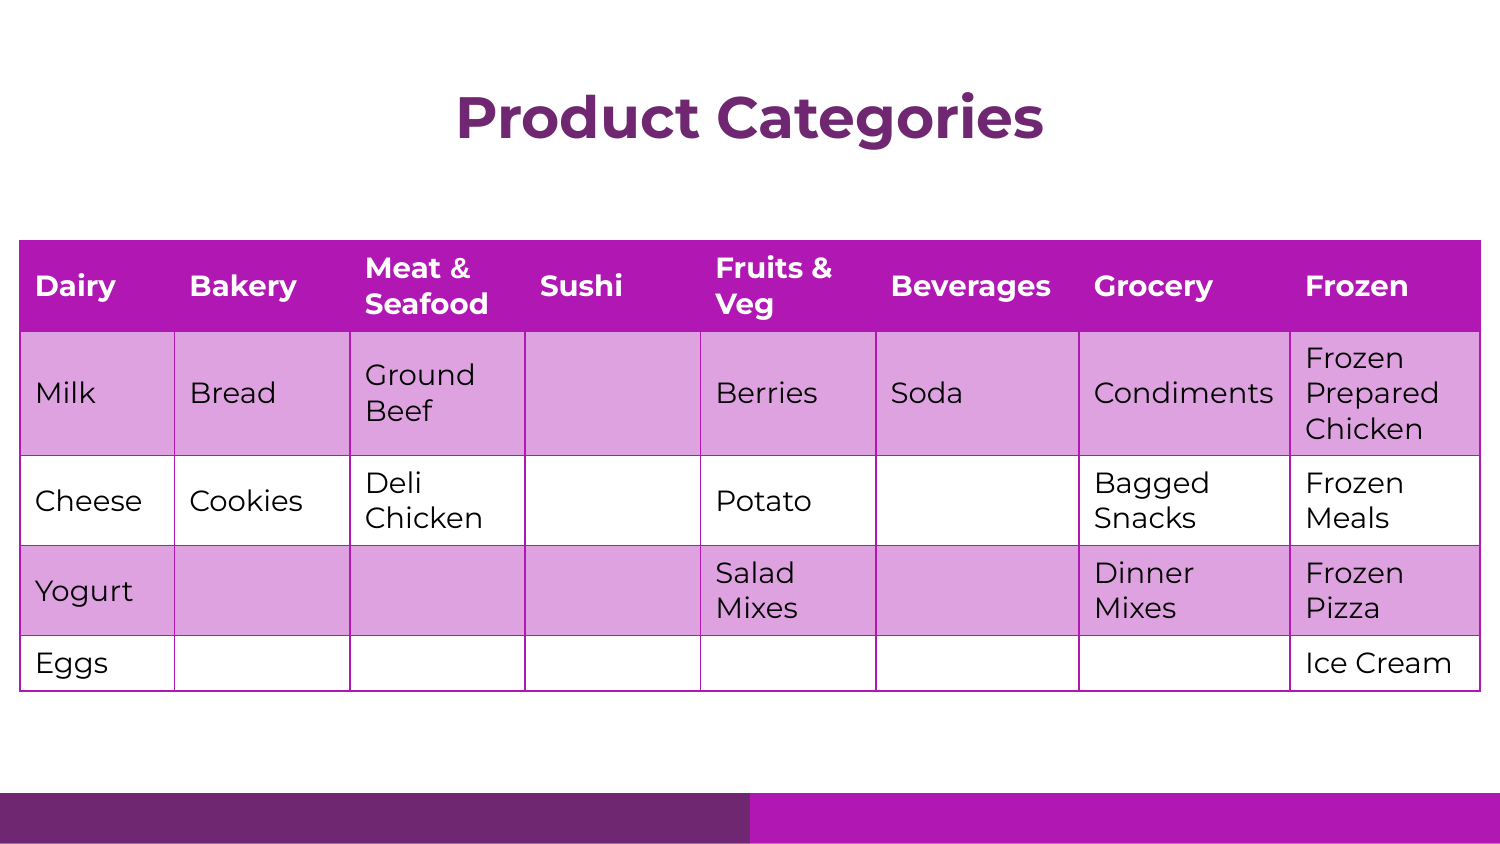

# Product Categories
| Dairy | Bakery | Meat & Seafood | Sushi | Fruits & Veg | Beverages | Grocery | Frozen |
| --- | --- | --- | --- | --- | --- | --- | --- |
| Milk | Bread | Ground Beef |  | Berries | Soda | Condiments | Frozen Prepared Chicken |
| Cheese | Cookies | Deli Chicken |  | Potato |  | Bagged Snacks | Frozen Meals |
| Yogurt |  |  |  | Salad Mixes |  | Dinner Mixes | Frozen Pizza |
| Eggs |  |  |  |  |  |  | Ice Cream |